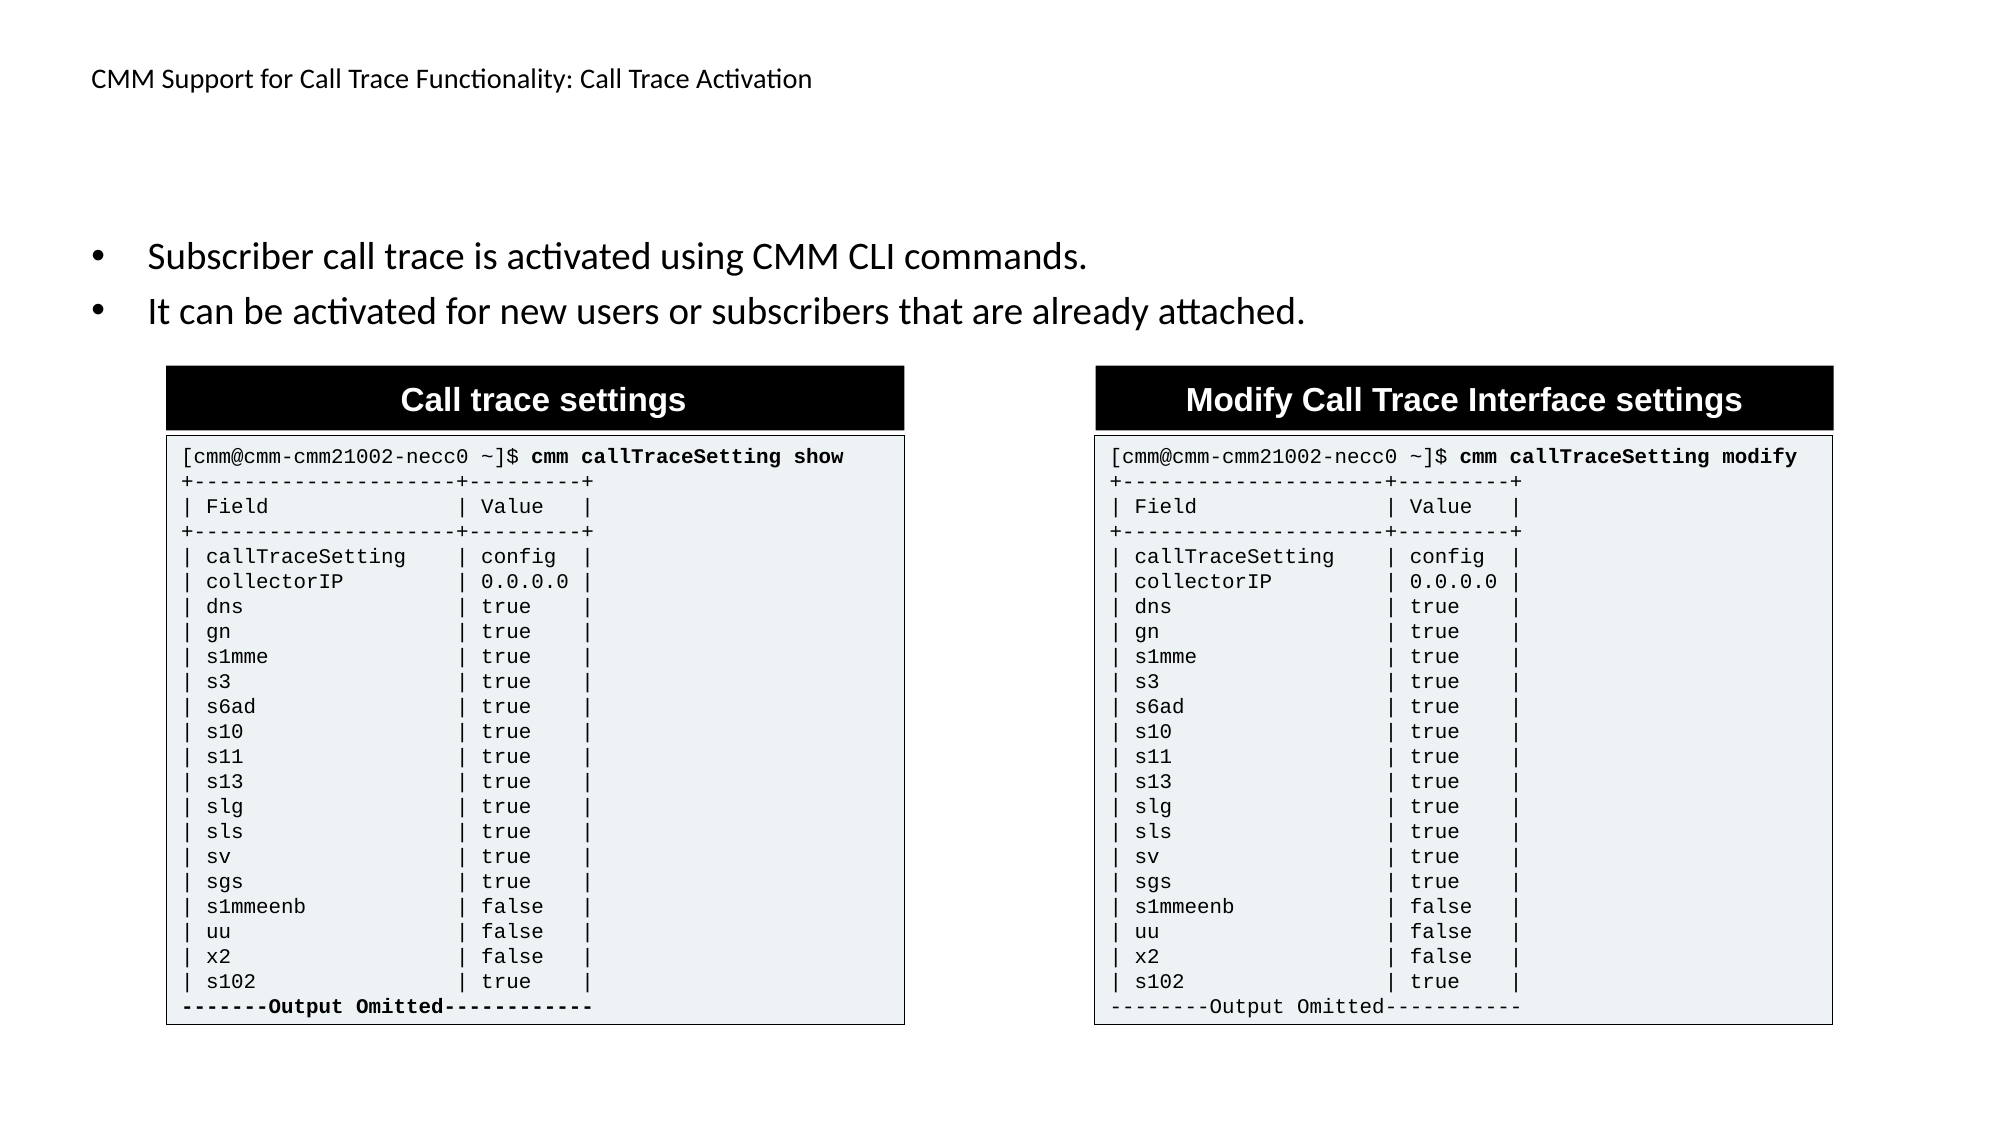

Slide excluded from Table of Contents
# CMM Support for Call Trace Functionality: Call Trace Activation
Subscriber call trace is activated using CMM CLI commands.
It can be activated for new users or subscribers that are already attached.

vCall trace settings
Modify Call Trace Interface settings
[cmm@cmm-cmm21002-necc0 ~]$ cmm callTraceSetting show
+---------------------+---------+
| Field               | Value   |
+---------------------+---------+
| callTraceSetting    | config  |
| collectorIP         | 0.0.0.0 |
| dns                 | true    |
| gn                  | true    |
| s1mme               | true    |
| s3                  | true    |
| s6ad                | true    |
| s10                 | true    |
| s11                 | true    |
| s13                 | true    |
| slg                 | true    |
| sls                 | true    |
| sv                  | true    |
| sgs                 | true    |
| s1mmeenb            | false   |
| uu                  | false   |
| x2                  | false   |
| s102                | true    |
-------Output Omitted------------
[cmm@cmm-cmm21002-necc0 ~]$ cmm callTraceSetting modify
+---------------------+---------+
| Field               | Value   |
+---------------------+---------+
| callTraceSetting    | config  |
| collectorIP         | 0.0.0.0 |
| dns                 | true    |
| gn                  | true    |
| s1mme               | true    |
| s3                  | true    |
| s6ad                | true    |
| s10                 | true    |
| s11                 | true    |
| s13                 | true    |
| slg                 | true    |
| sls                 | true    |
| sv                  | true    |
| sgs                 | true    |
| s1mmeenb            | false   |
| uu                  | false   |
| x2                  | false   |
| s102                | true    |
--------Output Omitted-----------